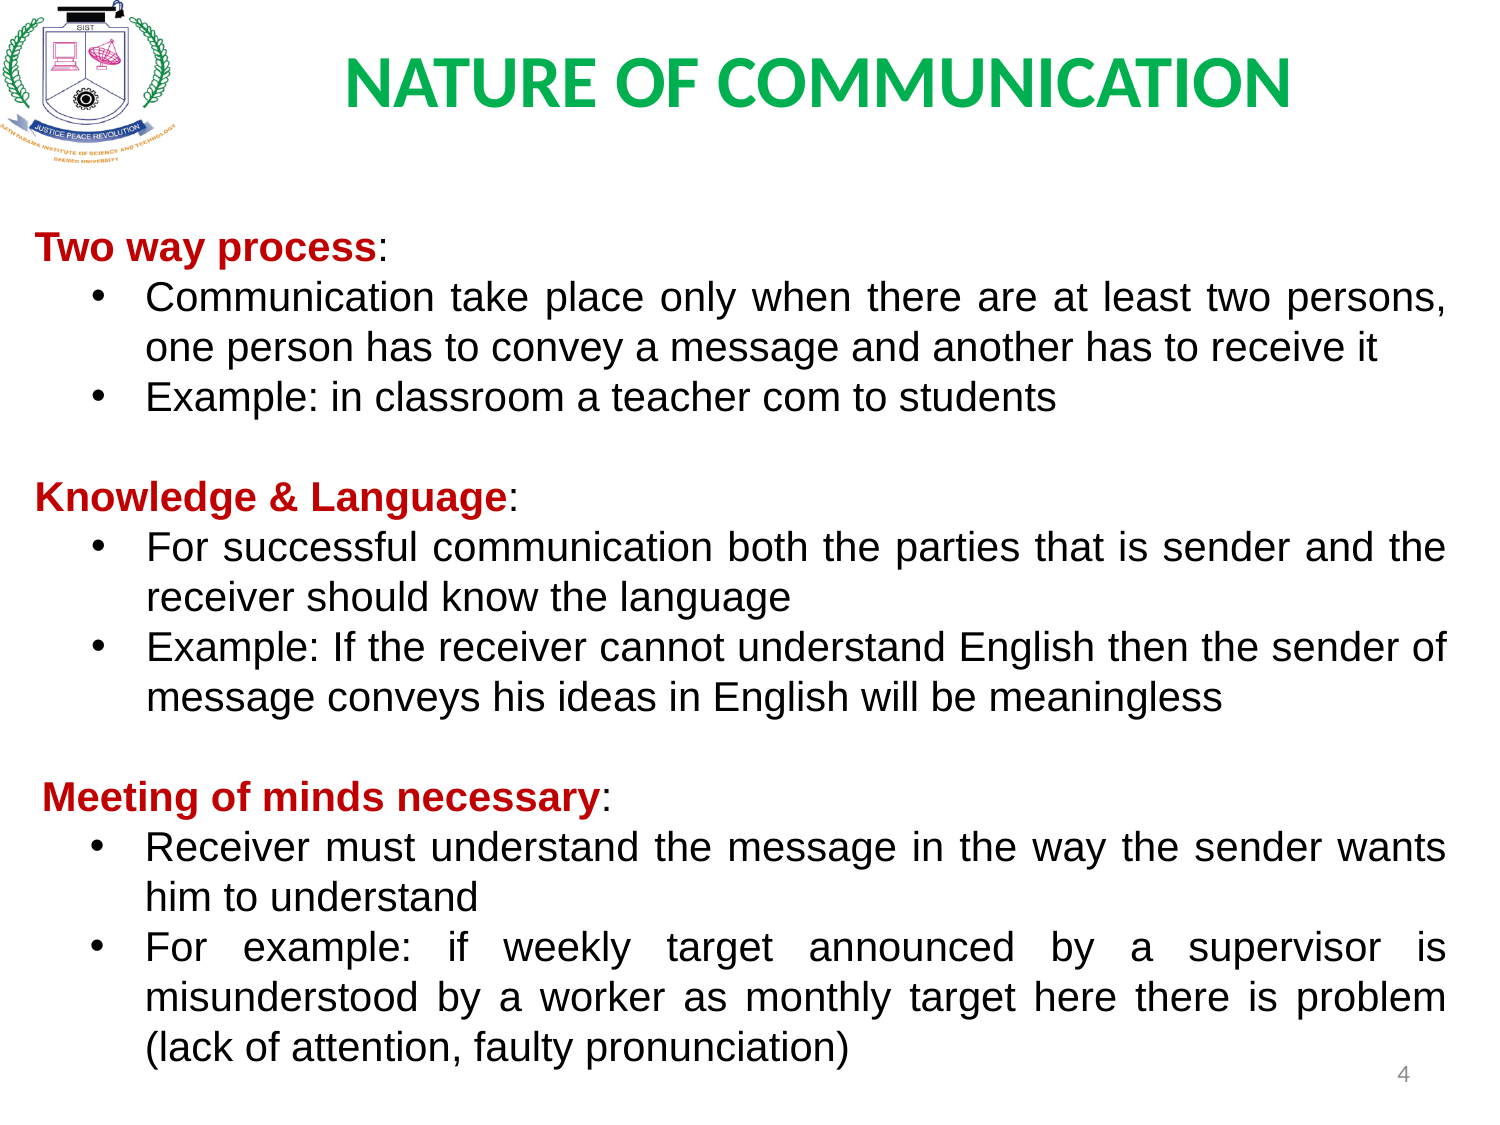

NATURE OF COMMUNICATION
Two way process:
Communication take place only when there are at least two persons, one person has to convey a message and another has to receive it
Example: in classroom a teacher com to students

Knowledge & Language:
For successful communication both the parties that is sender and the receiver should know the language
Example: If the receiver cannot understand English then the sender of message conveys his ideas in English will be meaningless

Meeting of minds necessary:
Receiver must understand the message in the way the sender wants him to understand
For example: if weekly target announced by a supervisor is misunderstood by a worker as monthly target here there is problem (lack of attention, faulty pronunciation)
4